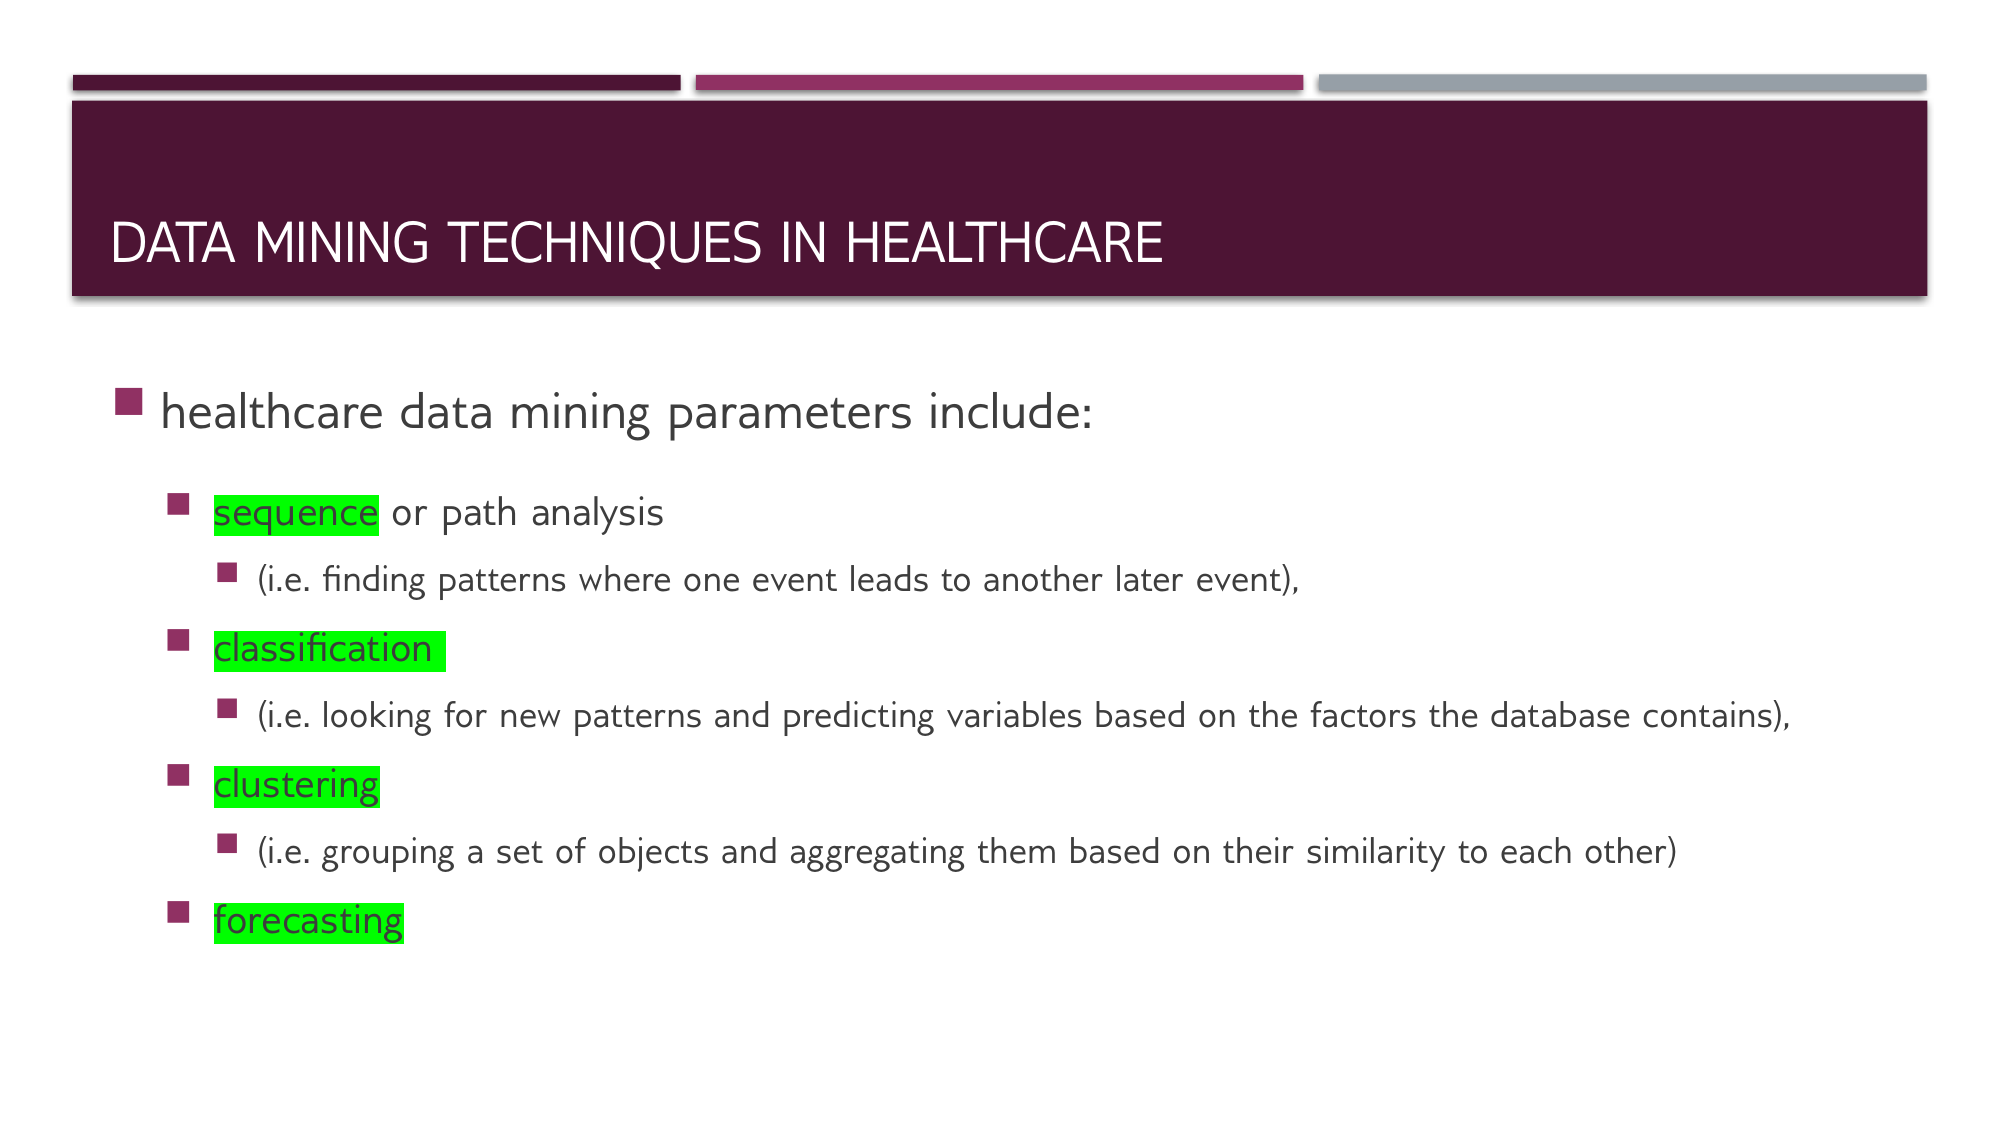

# Data Mining techniques in healthcare
healthcare data mining parameters include:

sequence or path analysis
(i.e. finding patterns where one event leads to another later event),
classification
(i.e. looking for new patterns and predicting variables based on the factors the database contains),
clustering
(i.e. grouping a set of objects and aggregating them based on their similarity to each other)
forecasting